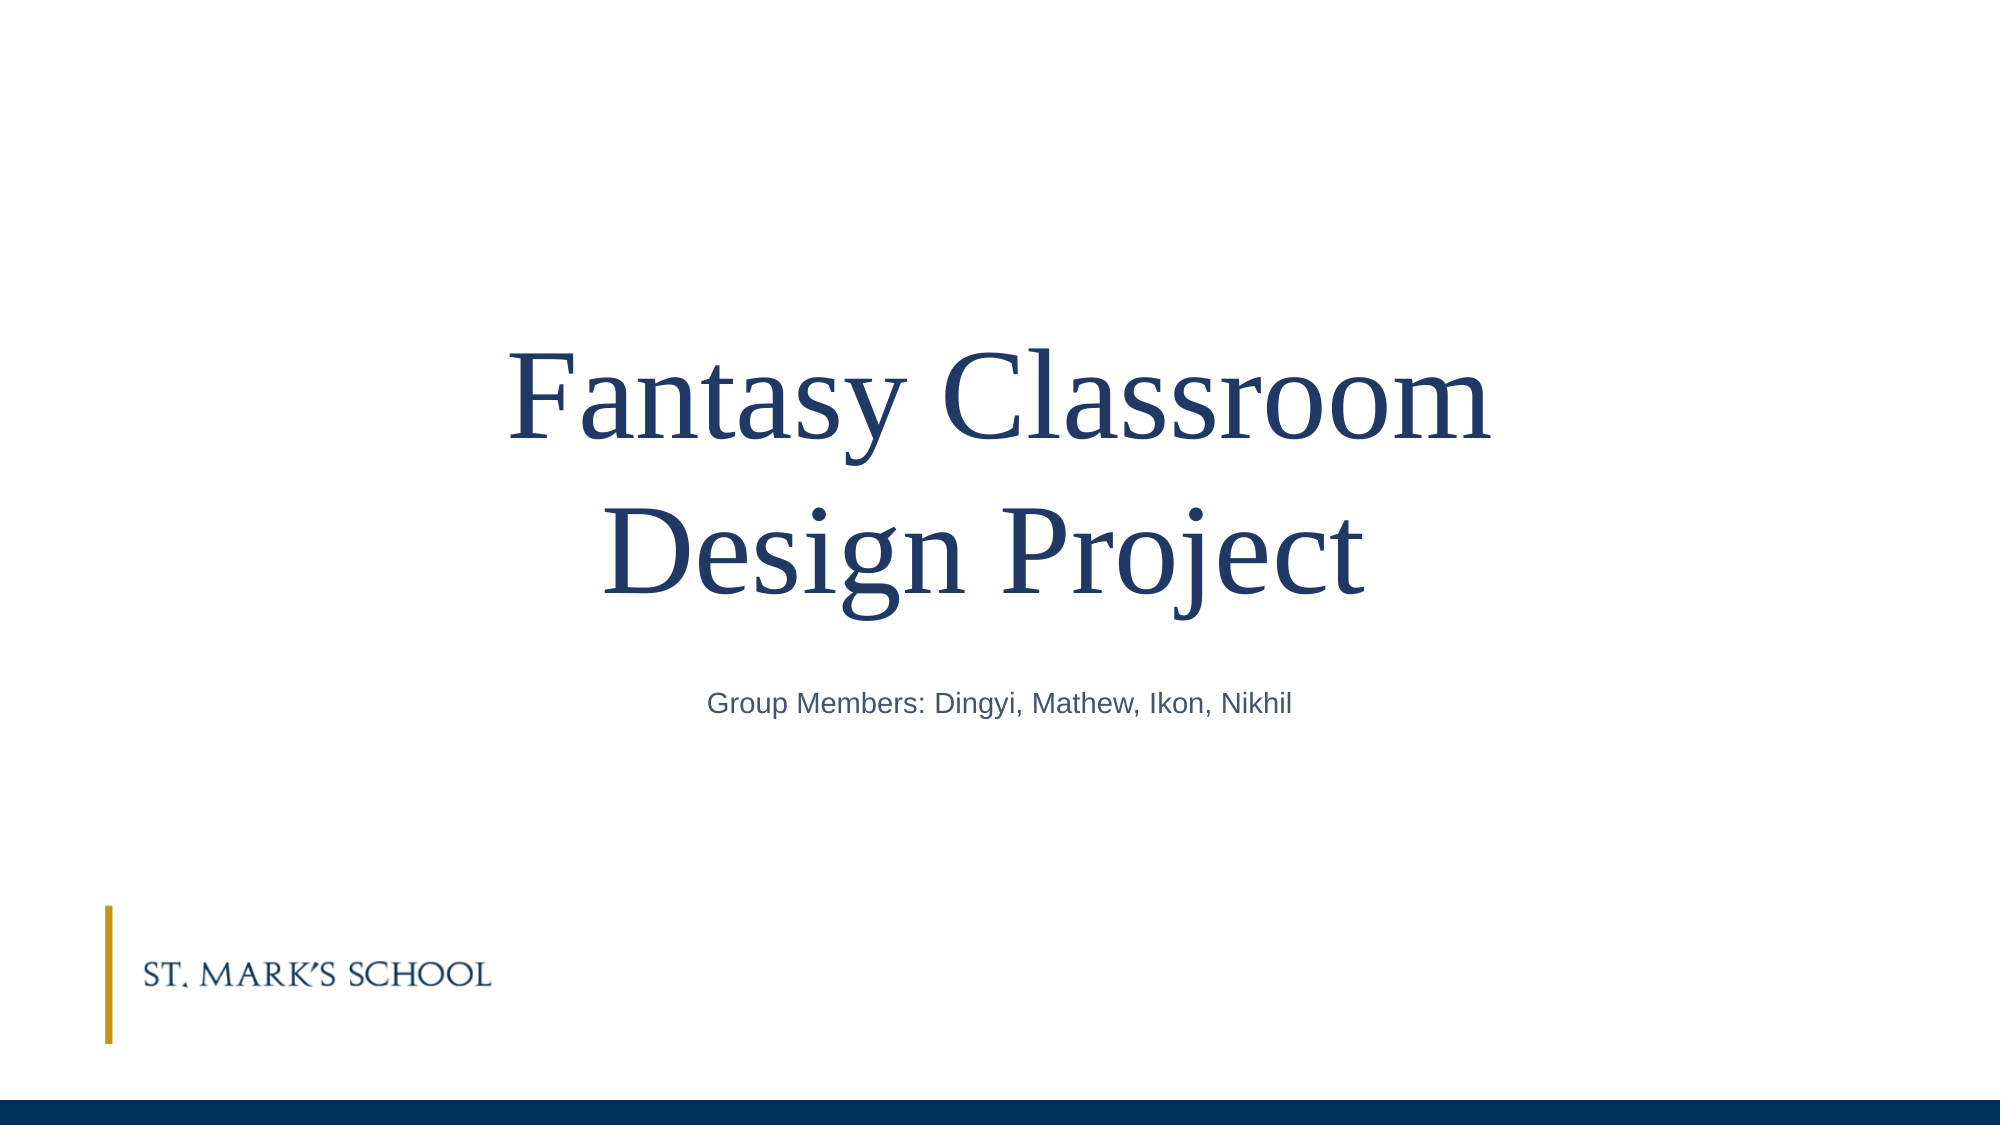

Fantasy Classroom Design Project
Group Members: Dingyi, Mathew, Ikon, Nikhil